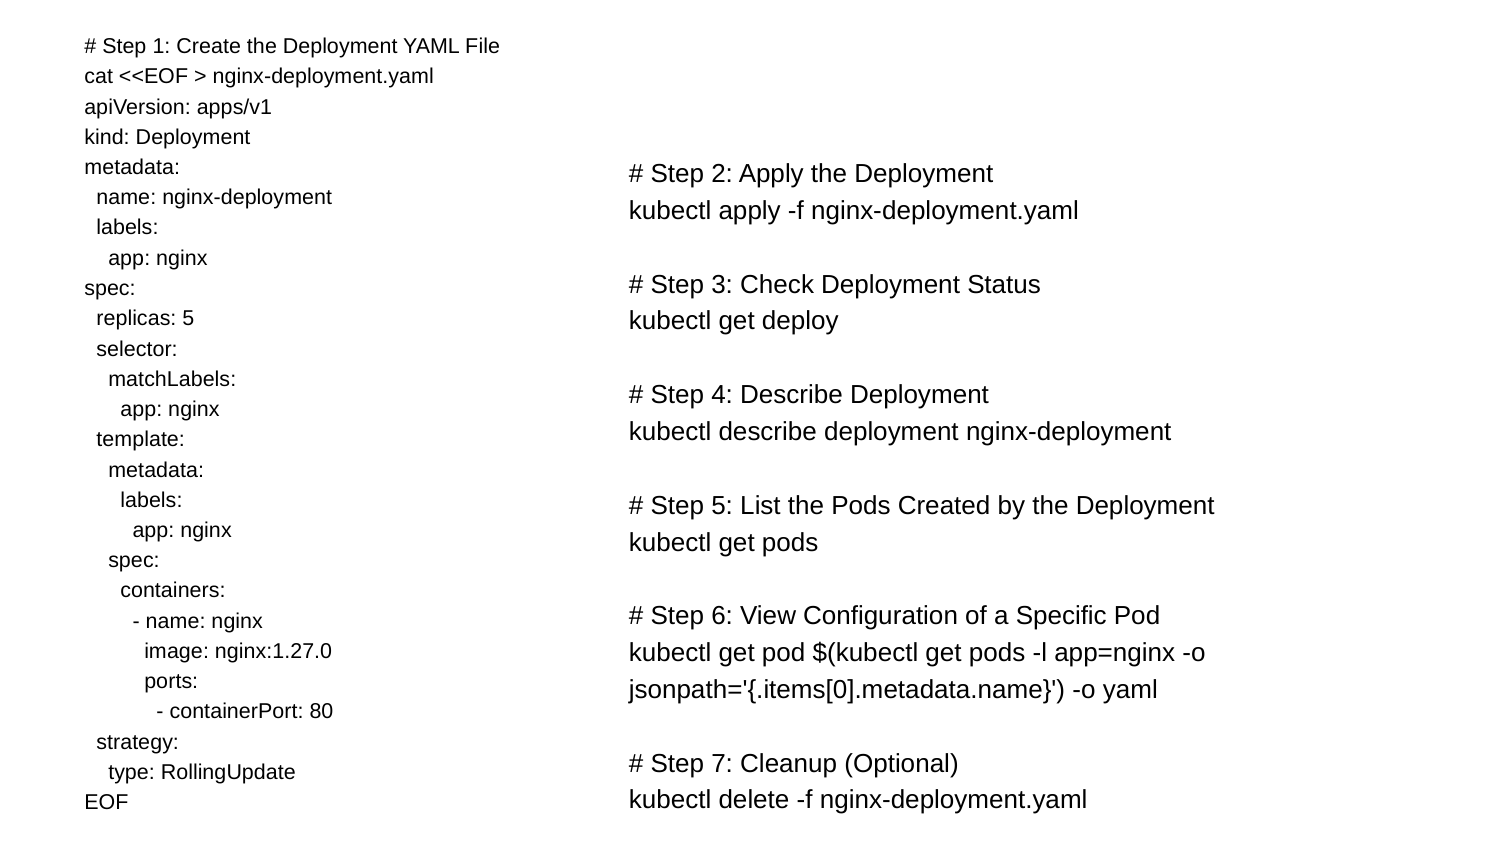

# Step 1: Create the Deployment YAML File
cat <<EOF > nginx-deployment.yaml
apiVersion: apps/v1
kind: Deployment
metadata:
  name: nginx-deployment
  labels:
    app: nginx
spec:
  replicas: 5
  selector:
    matchLabels:
      app: nginx
  template:
    metadata:
      labels:
        app: nginx
    spec:
      containers:
        - name: nginx
          image: nginx:1.27.0
          ports:
            - containerPort: 80
  strategy:
    type: RollingUpdate
EOF
# Step 2: Apply the Deployment
kubectl apply -f nginx-deployment.yaml

# Step 3: Check Deployment Status
kubectl get deploy

# Step 4: Describe Deployment
kubectl describe deployment nginx-deployment

# Step 5: List the Pods Created by the Deployment
kubectl get pods

# Step 6: View Configuration of a Specific Pod
kubectl get pod $(kubectl get pods -l app=nginx -o jsonpath='{.items[0].metadata.name}') -o yaml

# Step 7: Cleanup (Optional)
kubectl delete -f nginx-deployment.yaml